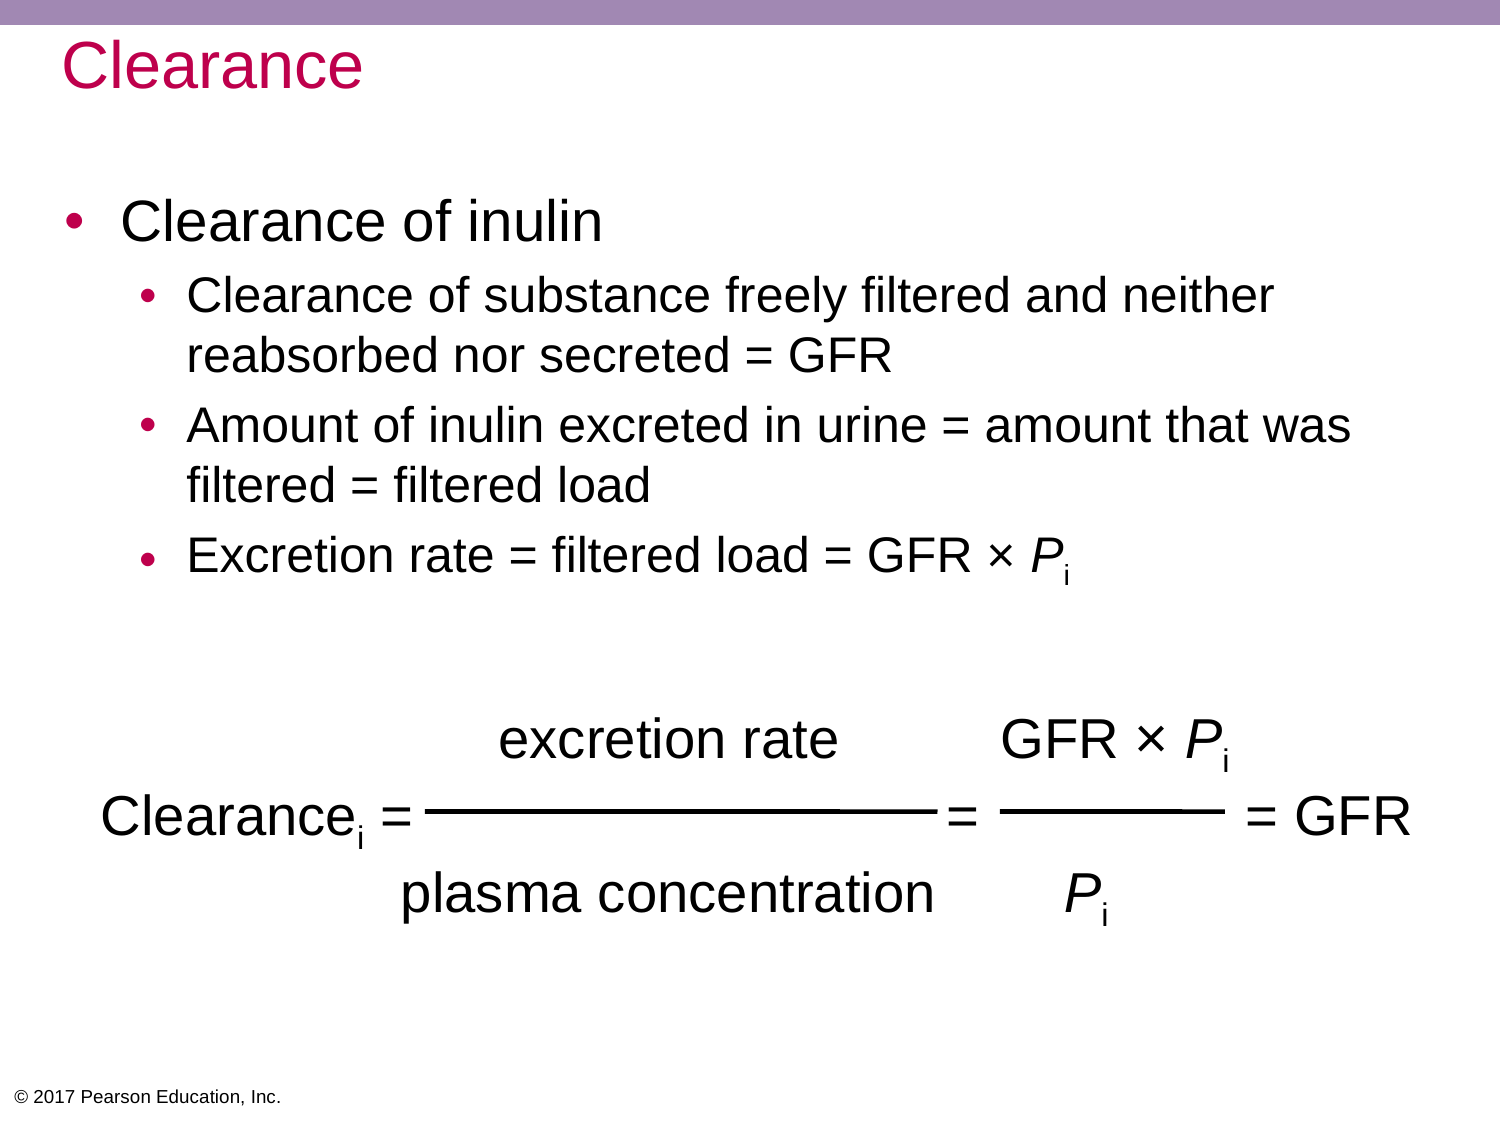

# Clearance
Clearance of inulin
Clearance of substance freely filtered and neither reabsorbed nor secreted = GFR
Amount of inulin excreted in urine = amount that was filtered = filtered load
Excretion rate = filtered load = GFR × Pi
		      excretion rate		GFR × Pi
Clearancei =                                  =                 = GFR
		plasma concentration	    Pi